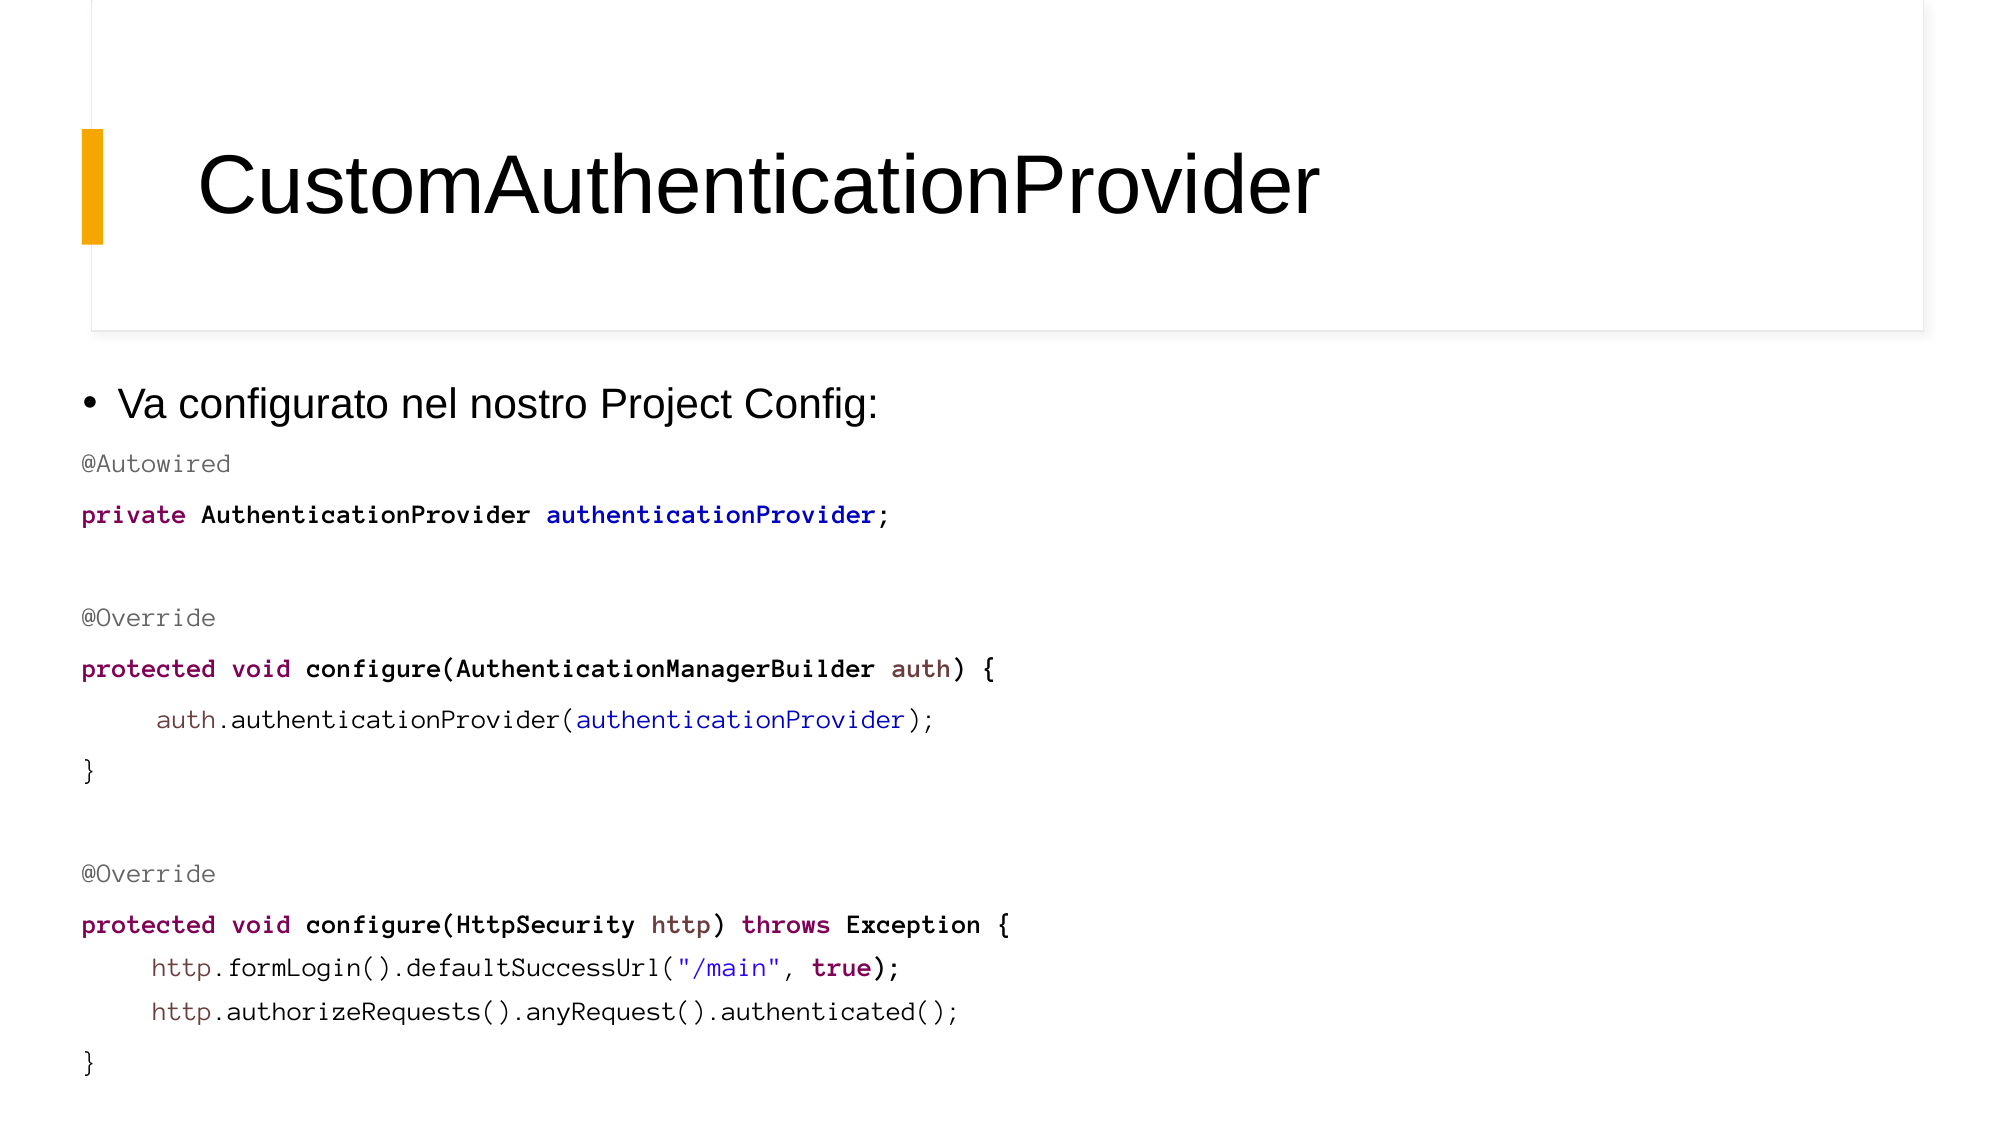

# CustomAuthenticationProvider
Va configurato nel nostro Project Config:
@Autowired
private AuthenticationProvider authenticationProvider;

@Override
protected void configure(AuthenticationManagerBuilder auth) {
     auth.authenticationProvider(authenticationProvider);
}

@Override
protected void configure(HttpSecurity http) throws Exception {
http.formLogin().defaultSuccessUrl("/main", true);
http.authorizeRequests().anyRequest().authenticated();
}